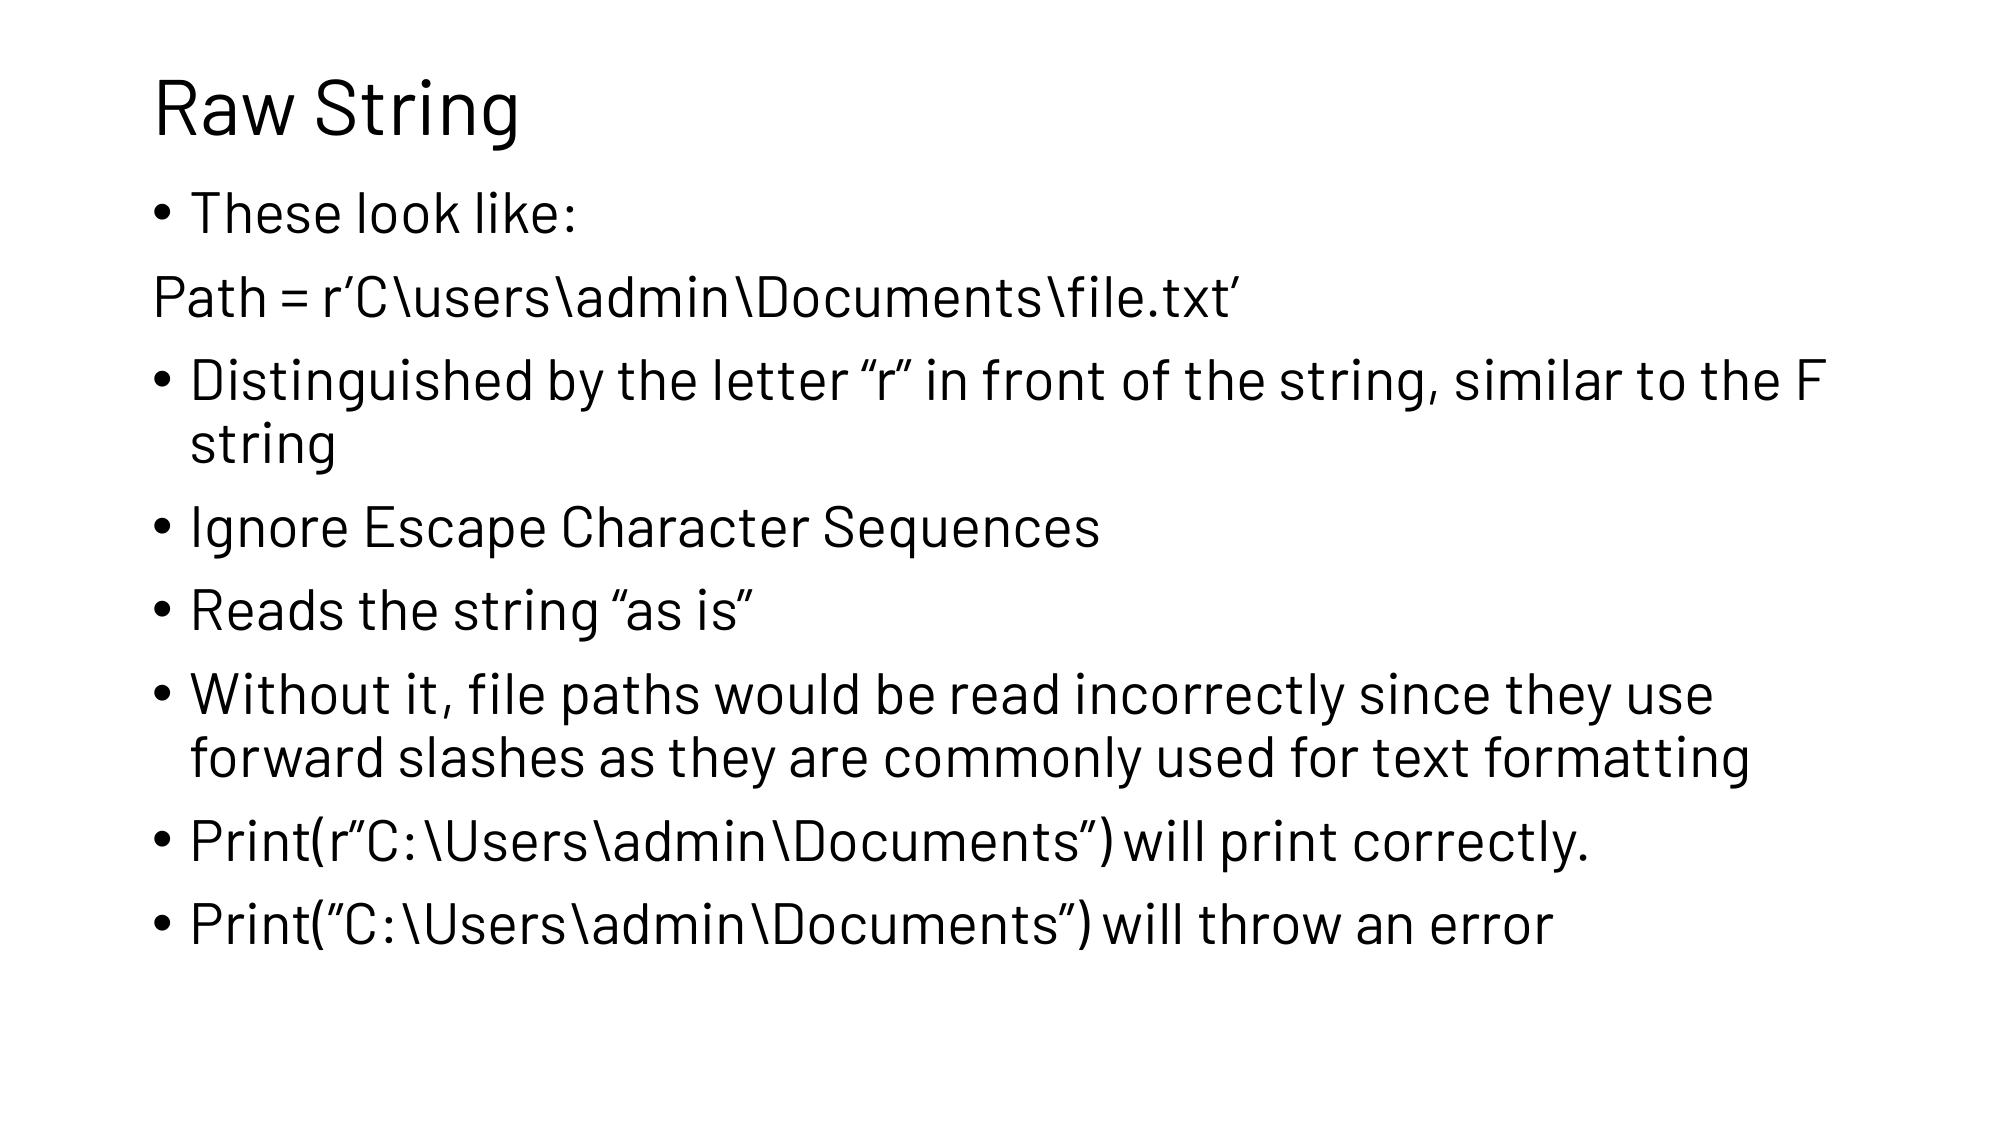

# Raw String
These look like:
Path = r’C\users\admin\Documents\file.txt’
Distinguished by the letter “r” in front of the string, similar to the F string
Ignore Escape Character Sequences
Reads the string “as is”
Without it, file paths would be read incorrectly since they use forward slashes as they are commonly used for text formatting
Print(r”C:\Users\admin\Documents”) will print correctly.
Print(”C:\Users\admin\Documents”) will throw an error